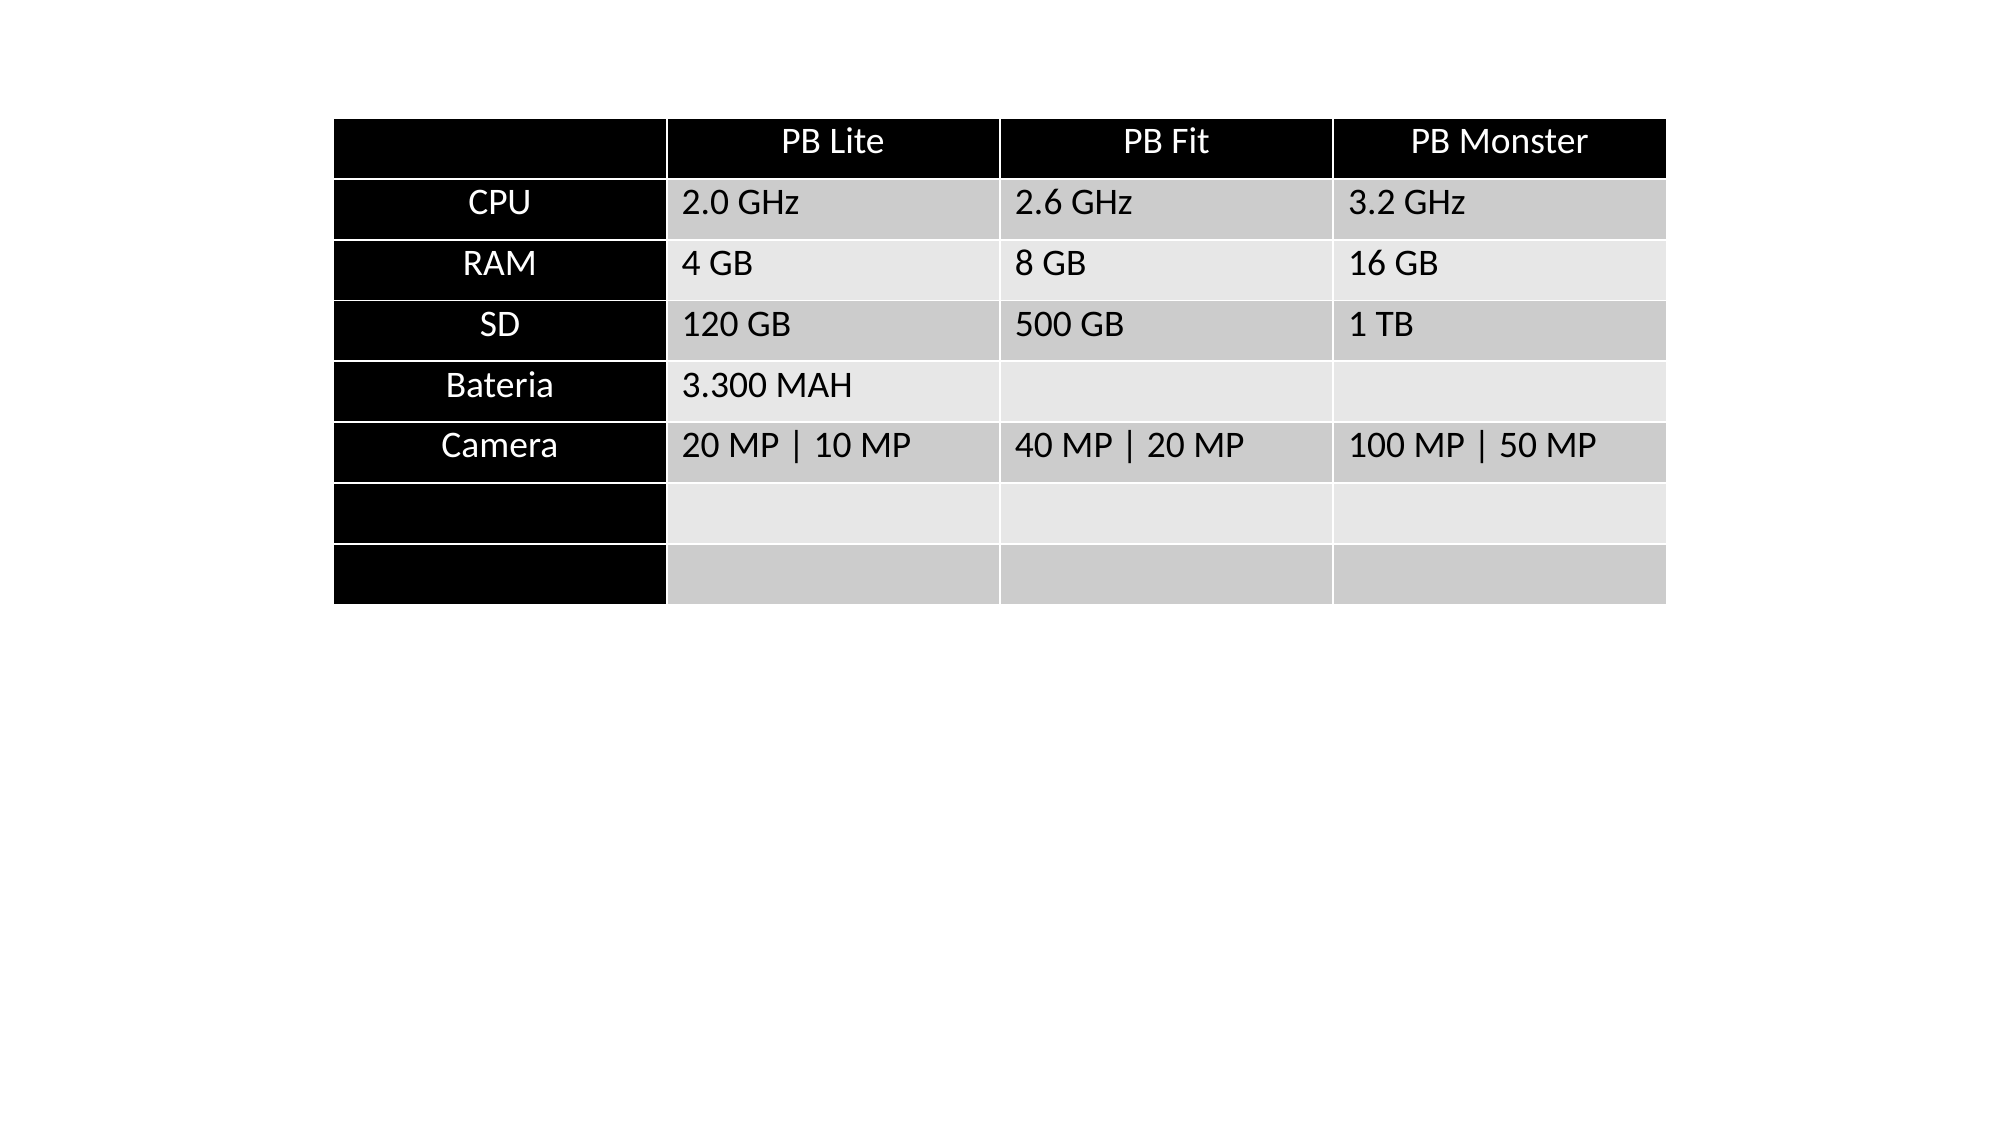

|  | PB Lite | PB Fit | PB Monster |
| --- | --- | --- | --- |
| CPU | 2.0 GHz | 2.6 GHz | 3.2 GHz |
| RAM | 4 GB | 8 GB | 16 GB |
| SD | 120 GB | 500 GB | 1 TB |
| Bateria | 3.300 MAH |  |  |
| Camera | 20 MP | 10 MP | 40 MP | 20 MP | 100 MP | 50 MP |
|  |  |  |  |
|  |  |  |  |